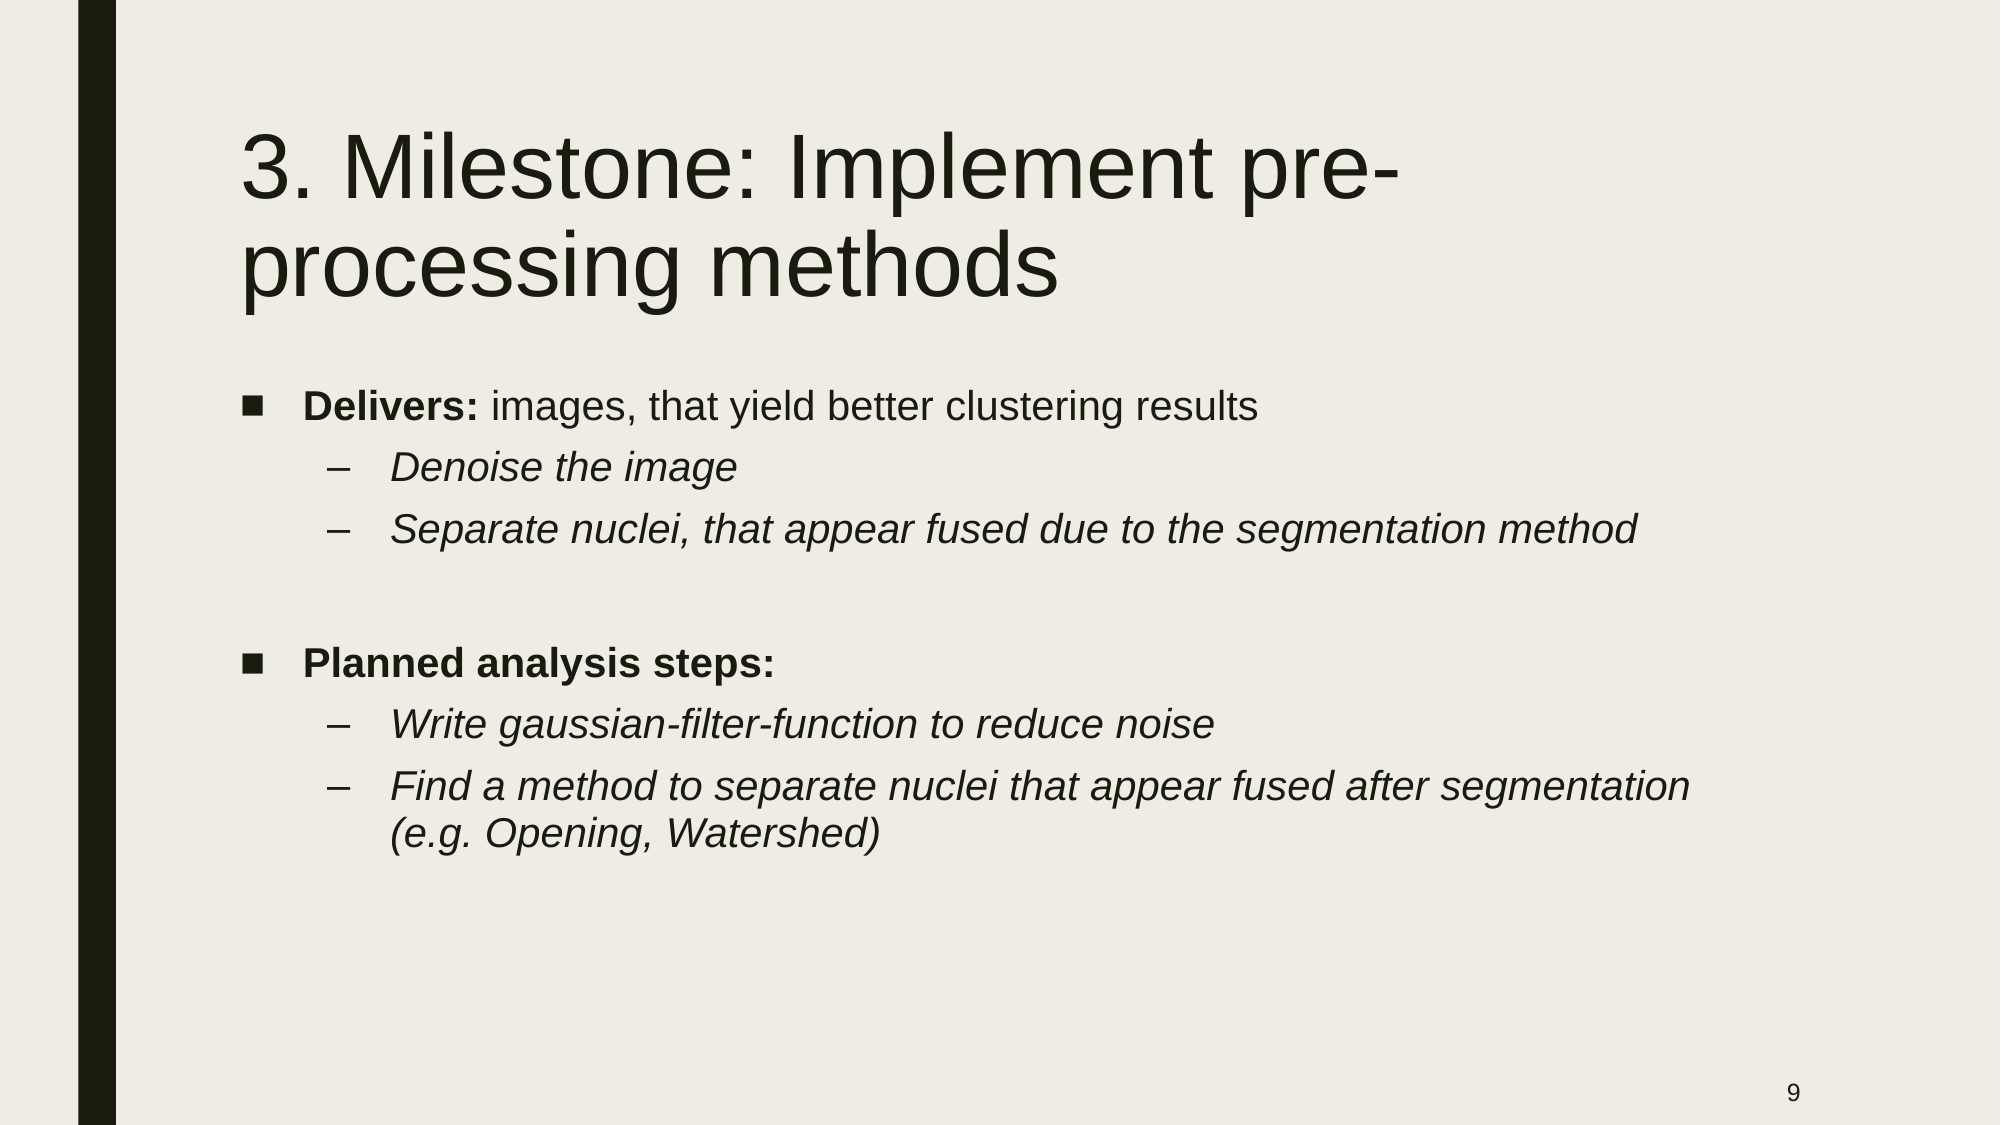

# 3. Milestone: Implement pre-processing methods
Delivers: images, that yield better clustering results
Denoise the image
Separate nuclei, that appear fused due to the segmentation method

Planned analysis steps:
Write gaussian-filter-function to reduce noise
Find a method to separate nuclei that appear fused after segmentation (e.g. Opening, Watershed)
9